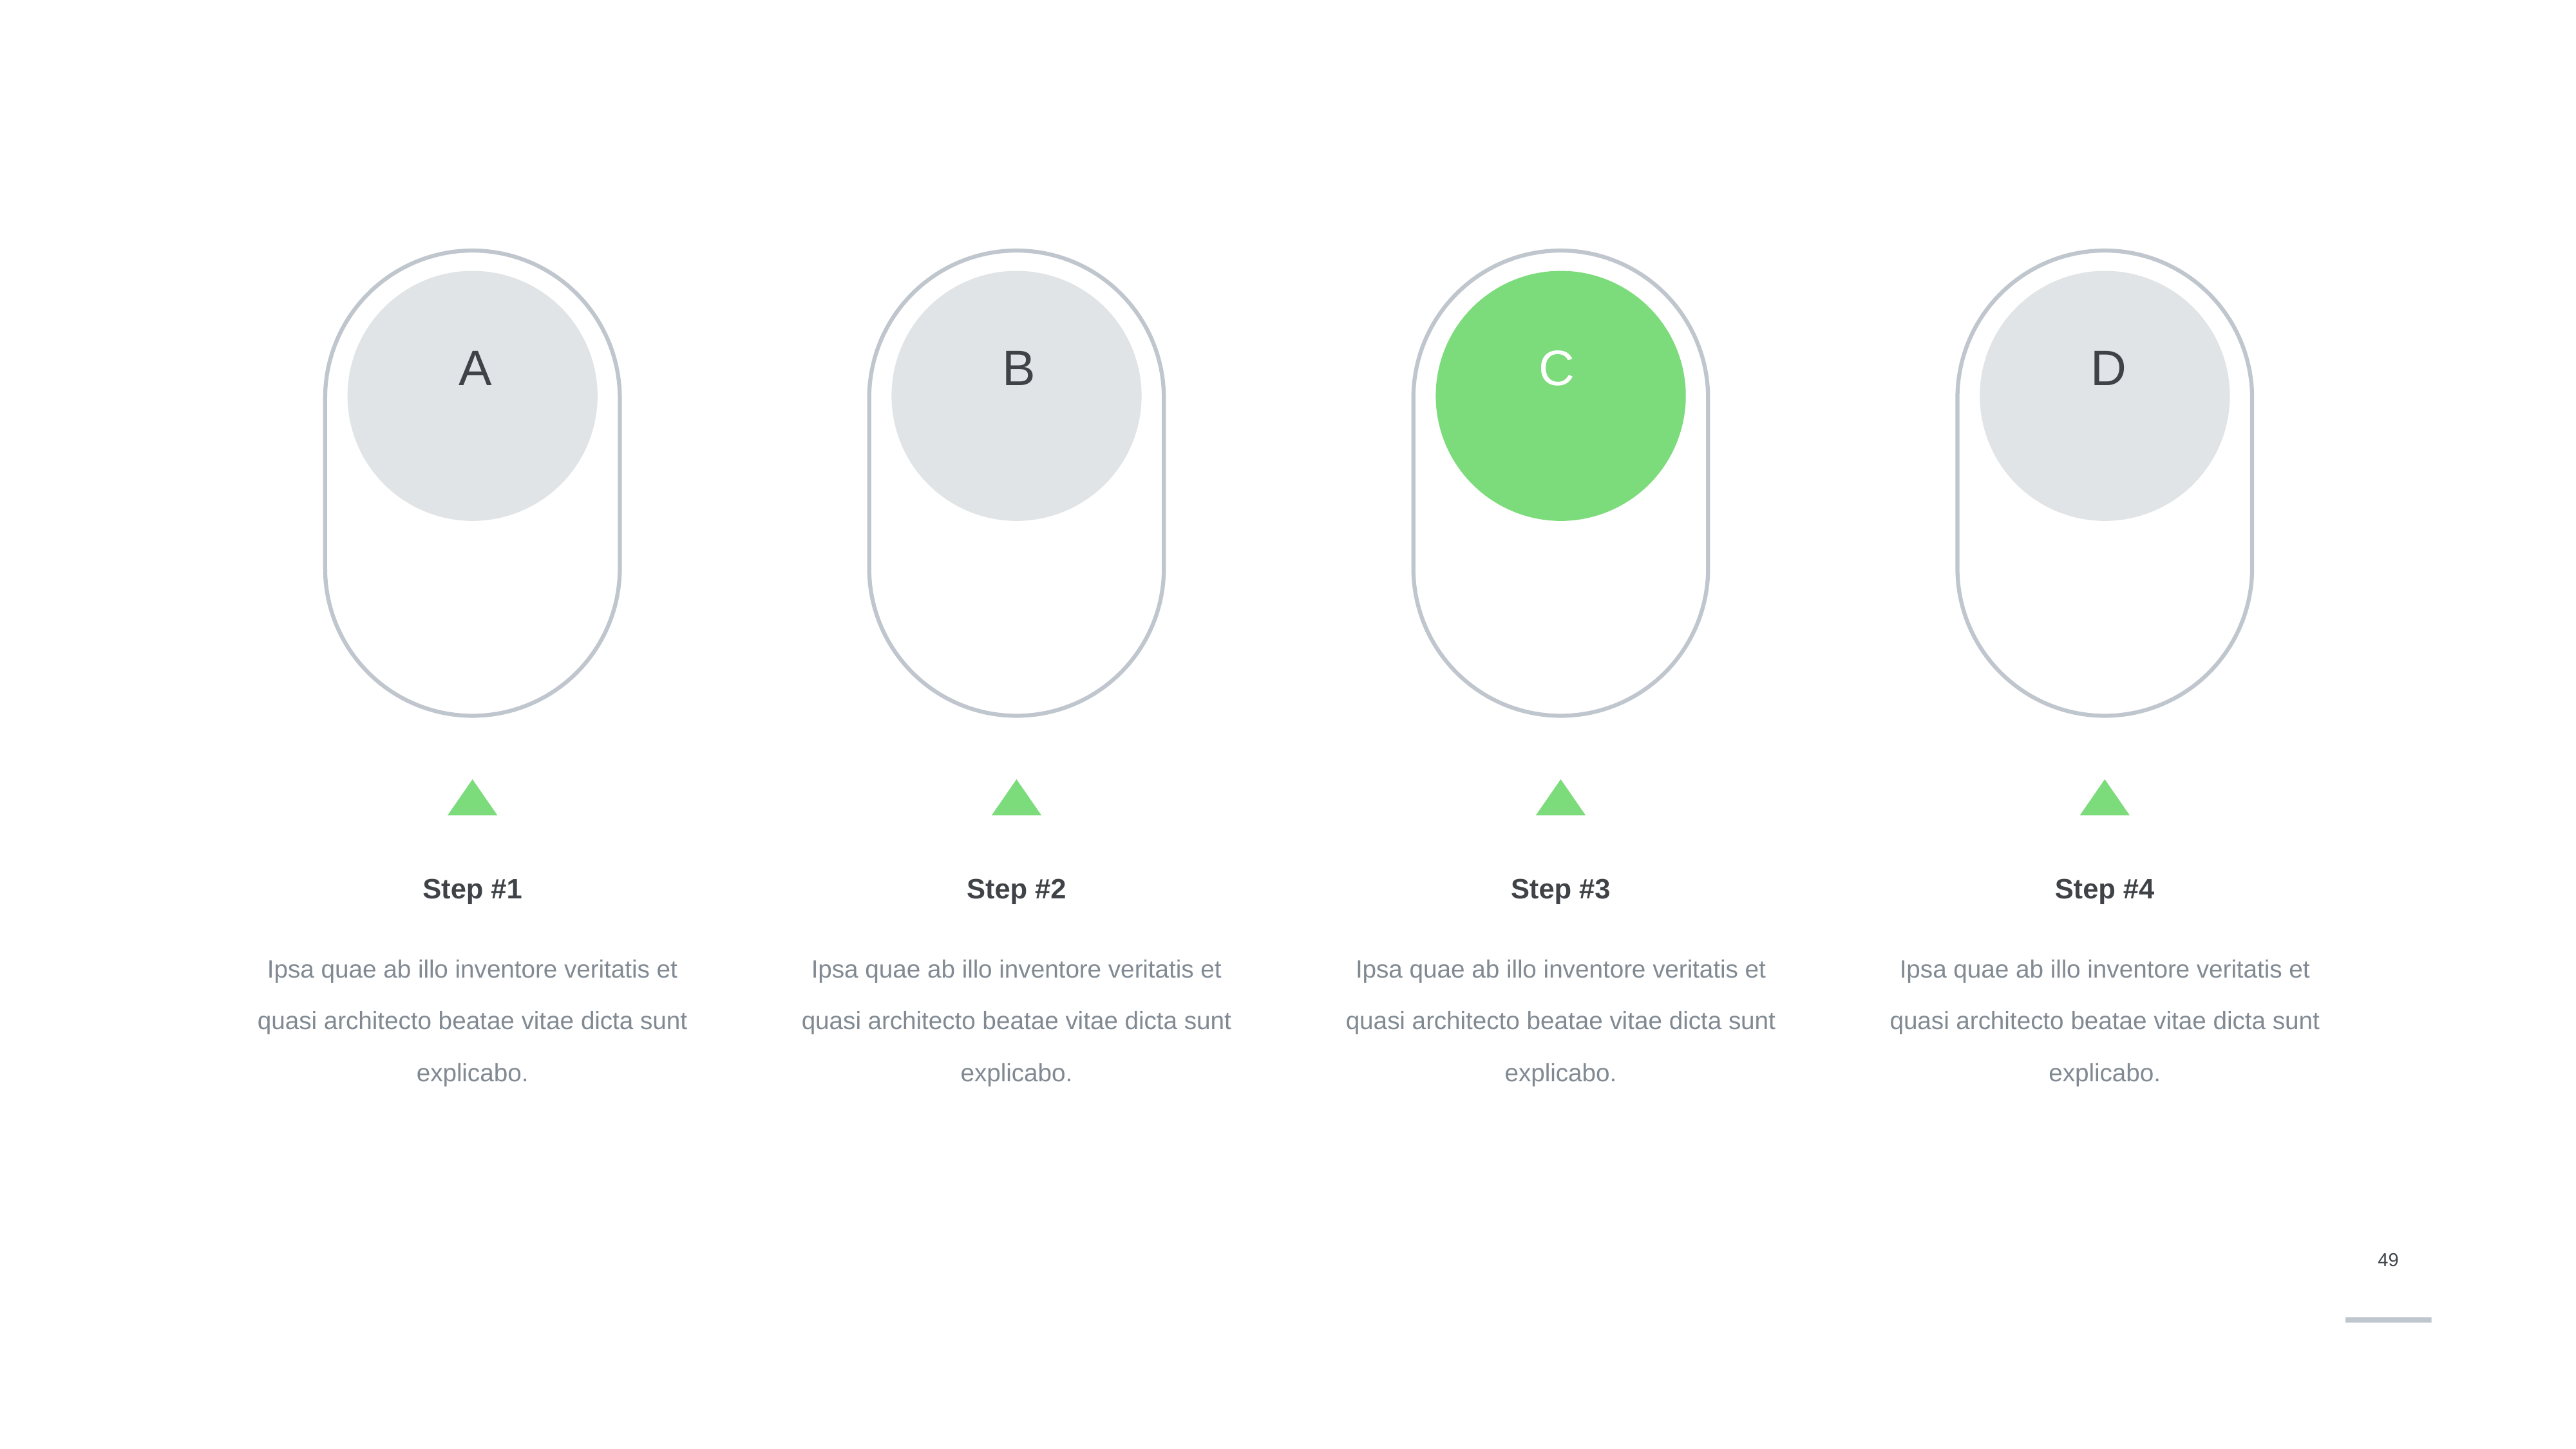

A
B
C
D

Step #1
Step #2
Step #3
Step #4
Ipsa quae ab illo inventore veritatis et quasi architecto beatae vitae dicta sunt explicabo.
Ipsa quae ab illo inventore veritatis et quasi architecto beatae vitae dicta sunt explicabo.
Ipsa quae ab illo inventore veritatis et quasi architecto beatae vitae dicta sunt explicabo.
Ipsa quae ab illo inventore veritatis et quasi architecto beatae vitae dicta sunt explicabo.
49